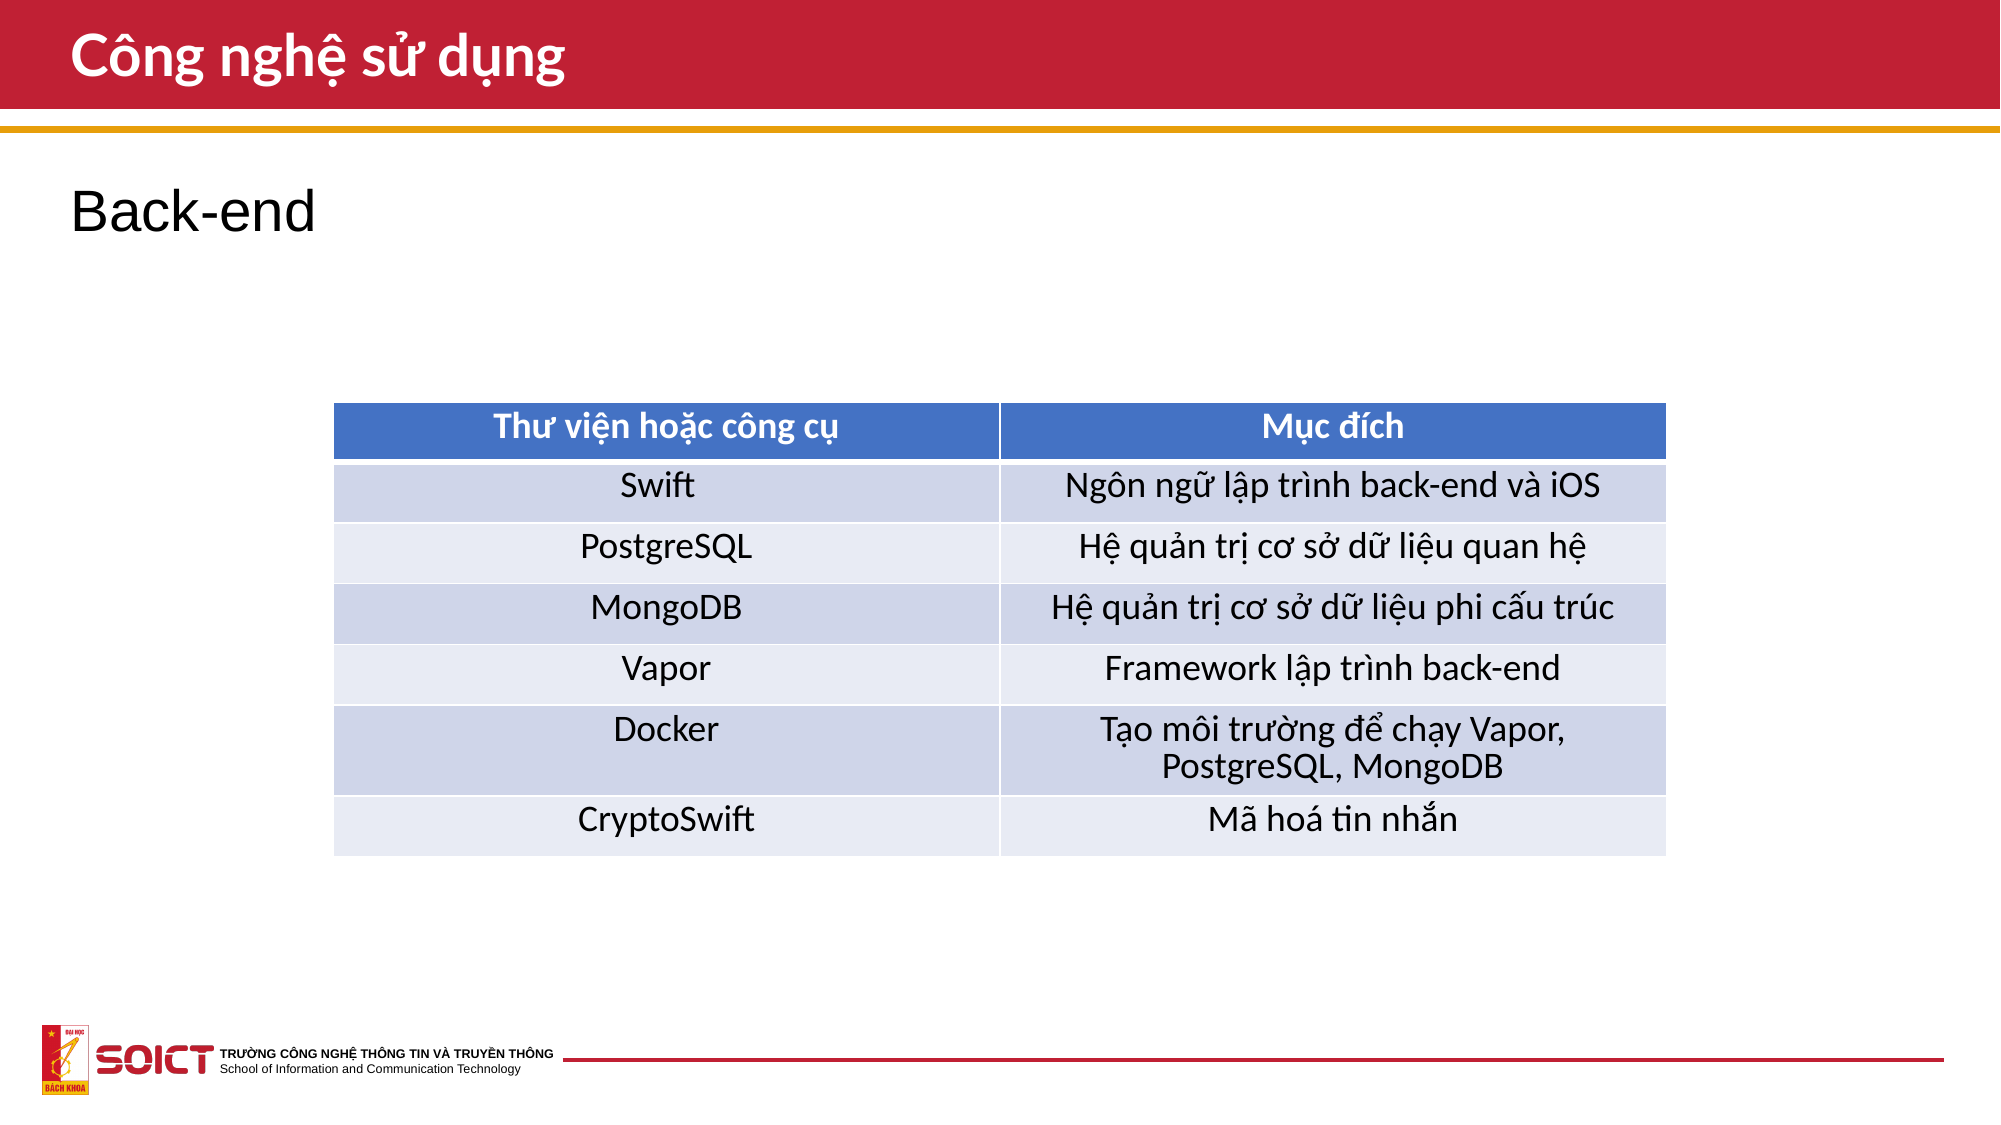

# Công nghệ sử dụng
Back-end
| Thư viện hoặc công cụ | Mục đích |
| --- | --- |
| Swift | Ngôn ngữ lập trình back-end và iOS |
| PostgreSQL | Hệ quản trị cơ sở dữ liệu quan hệ |
| MongoDB | Hệ quản trị cơ sở dữ liệu phi cấu trúc |
| Vapor | Framework lập trình back-end |
| Docker | Tạo môi trường để chạy Vapor, PostgreSQL, MongoDB |
| CryptoSwift | Mã hoá tin nhắn |